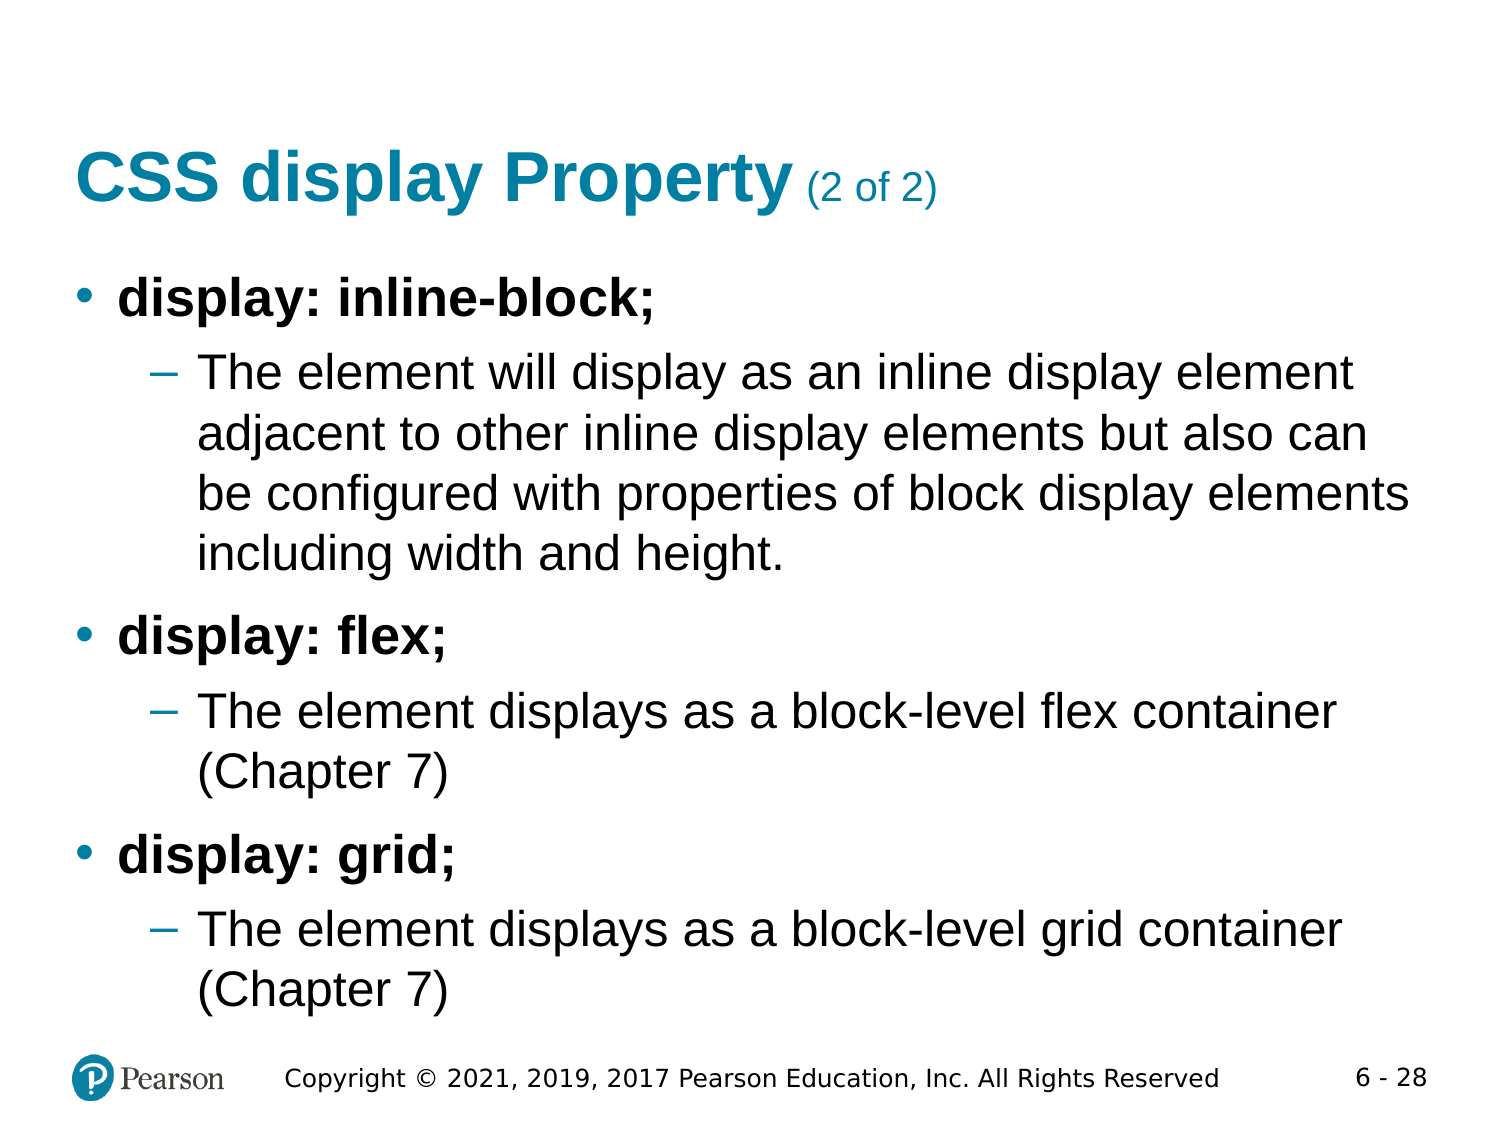

# CSS display Property (2 of 2)
display: inline-block;
The element will display as an inline display element adjacent to other inline display elements but also can be configured with properties of block display elements including width and height.
display: flex;
The element displays as a block-level flex container (Chapter 7)
display: grid;
The element displays as a block-level grid container (Chapter 7)